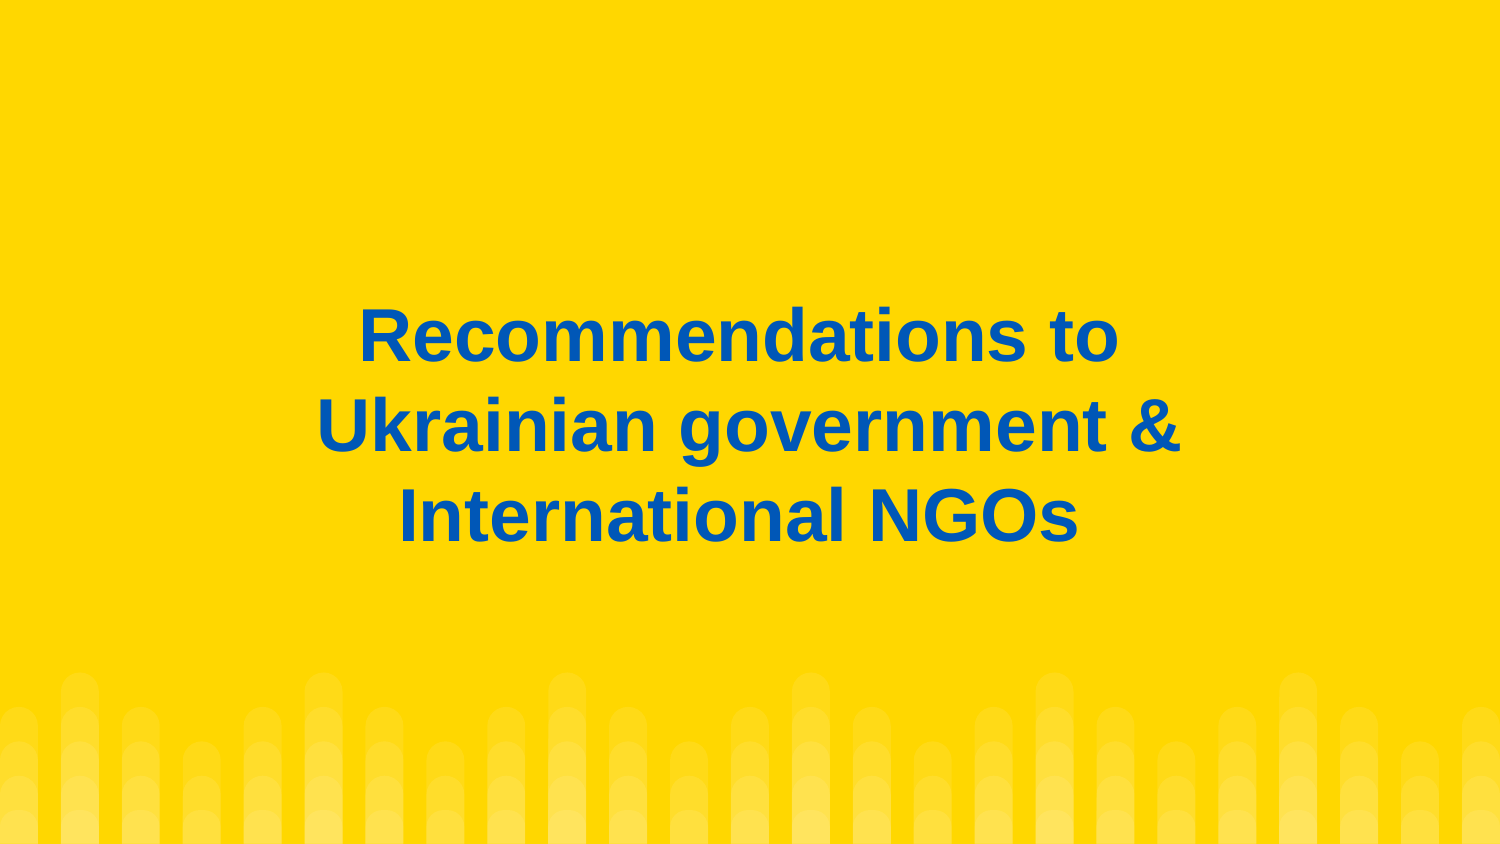

# Recommendations to
Ukrainian government & International NGOs